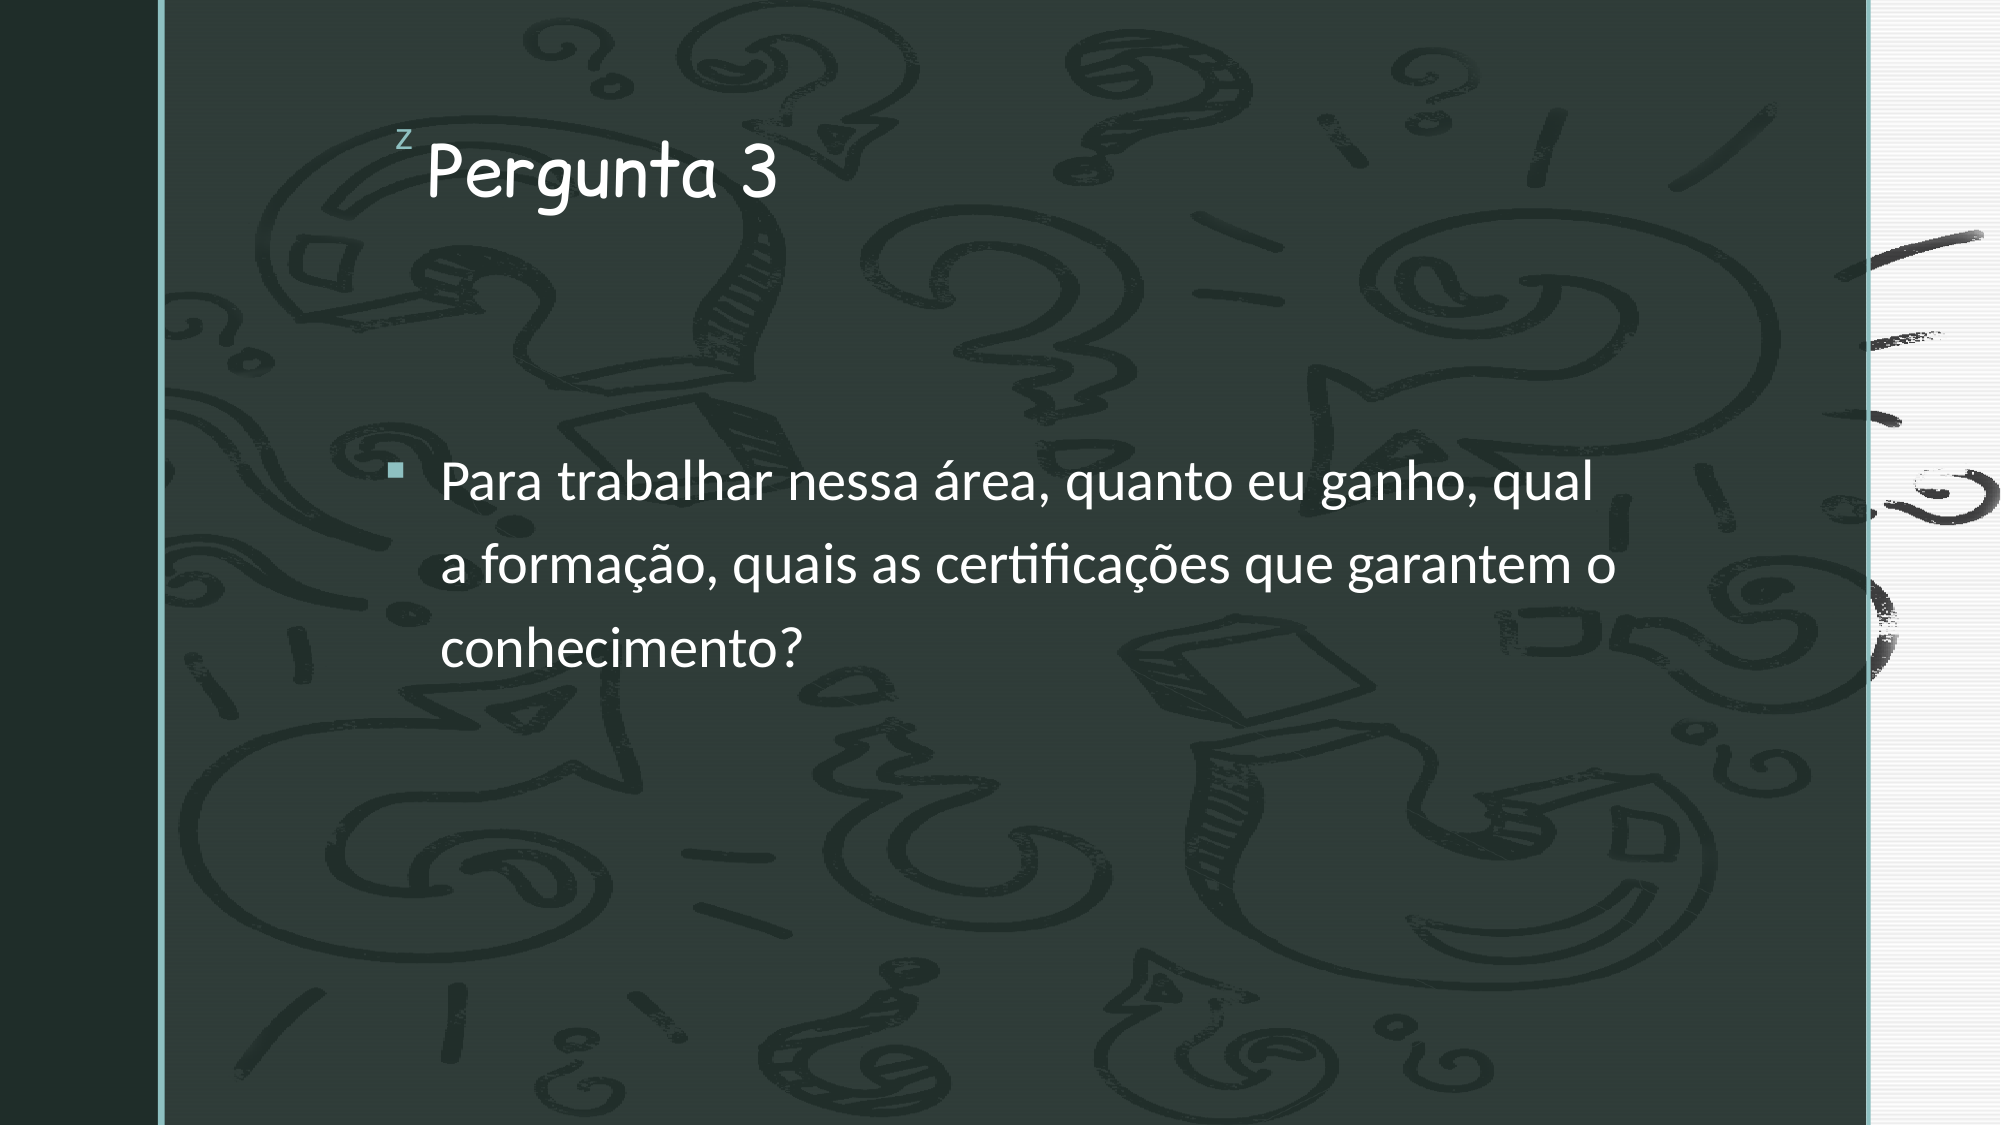

# Pergunta 3
Para trabalhar nessa área, quanto eu ganho, qual a formação, quais as certificações que garantem o conhecimento?